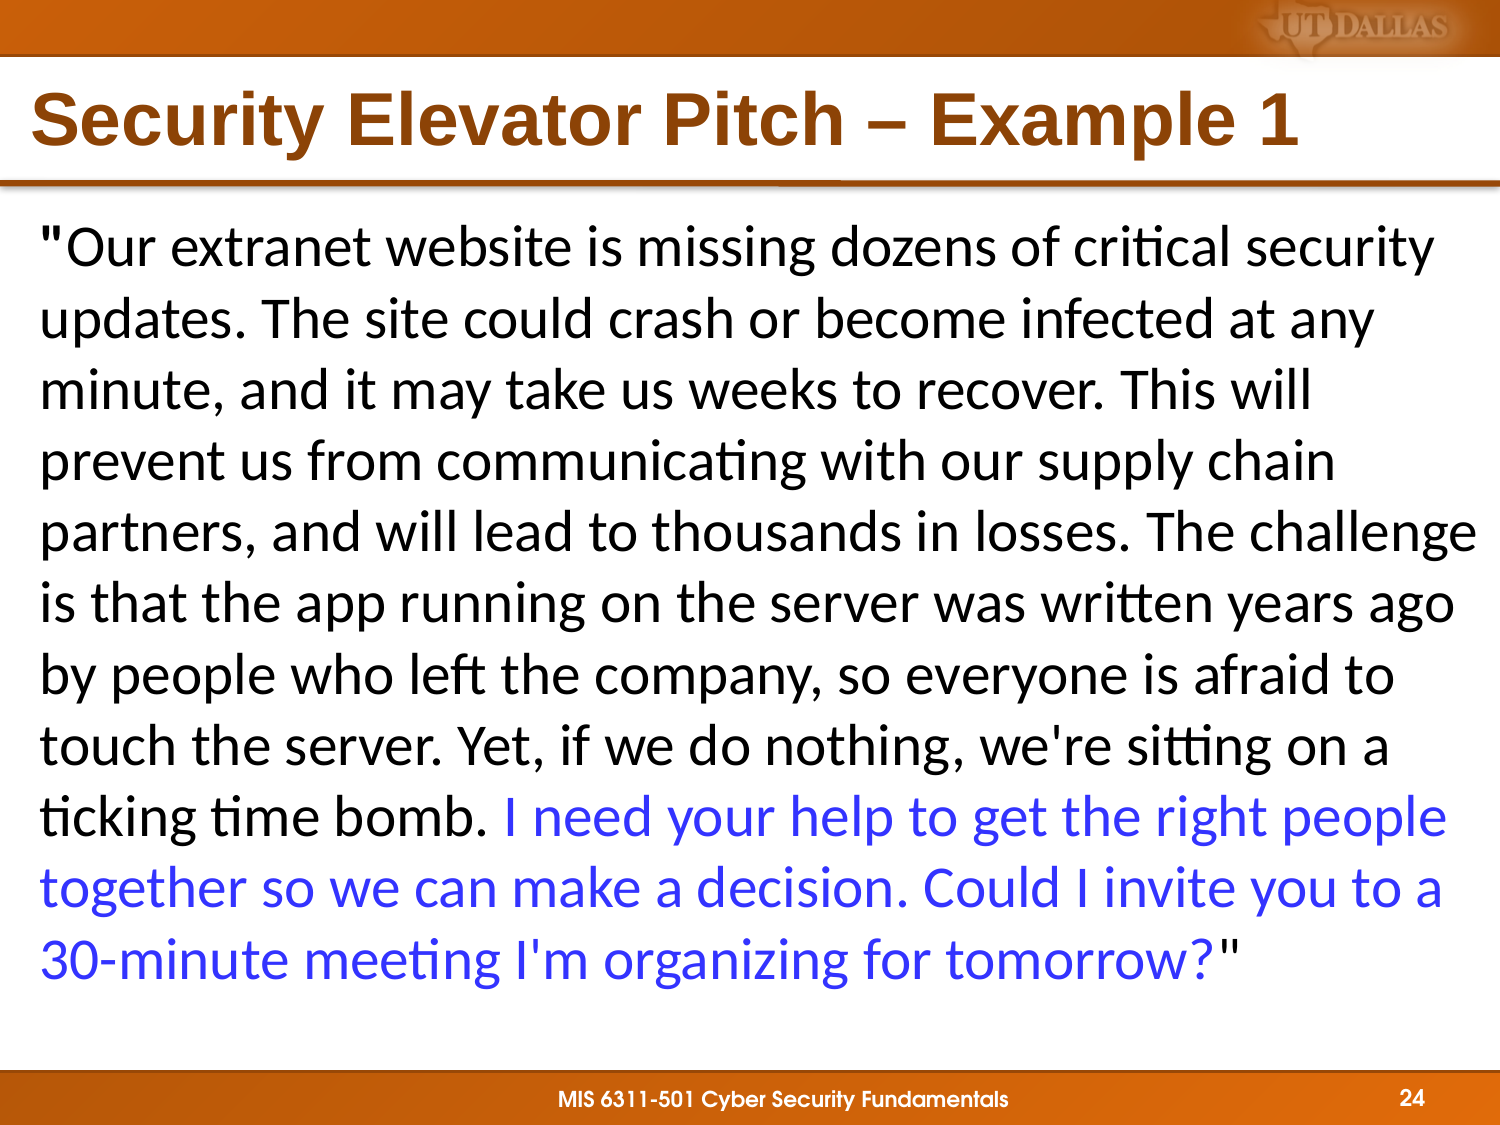

# Security Elevator Pitch – Example 1
"Our extranet website is missing dozens of critical security updates. The site could crash or become infected at any minute, and it may take us weeks to recover. This will prevent us from communicating with our supply chain partners, and will lead to thousands in losses. The challenge is that the app running on the server was written years ago by people who left the company, so everyone is afraid to touch the server. Yet, if we do nothing, we're sitting on a ticking time bomb. I need your help to get the right people together so we can make a decision. Could I invite you to a 30-minute meeting I'm organizing for tomorrow?"
24